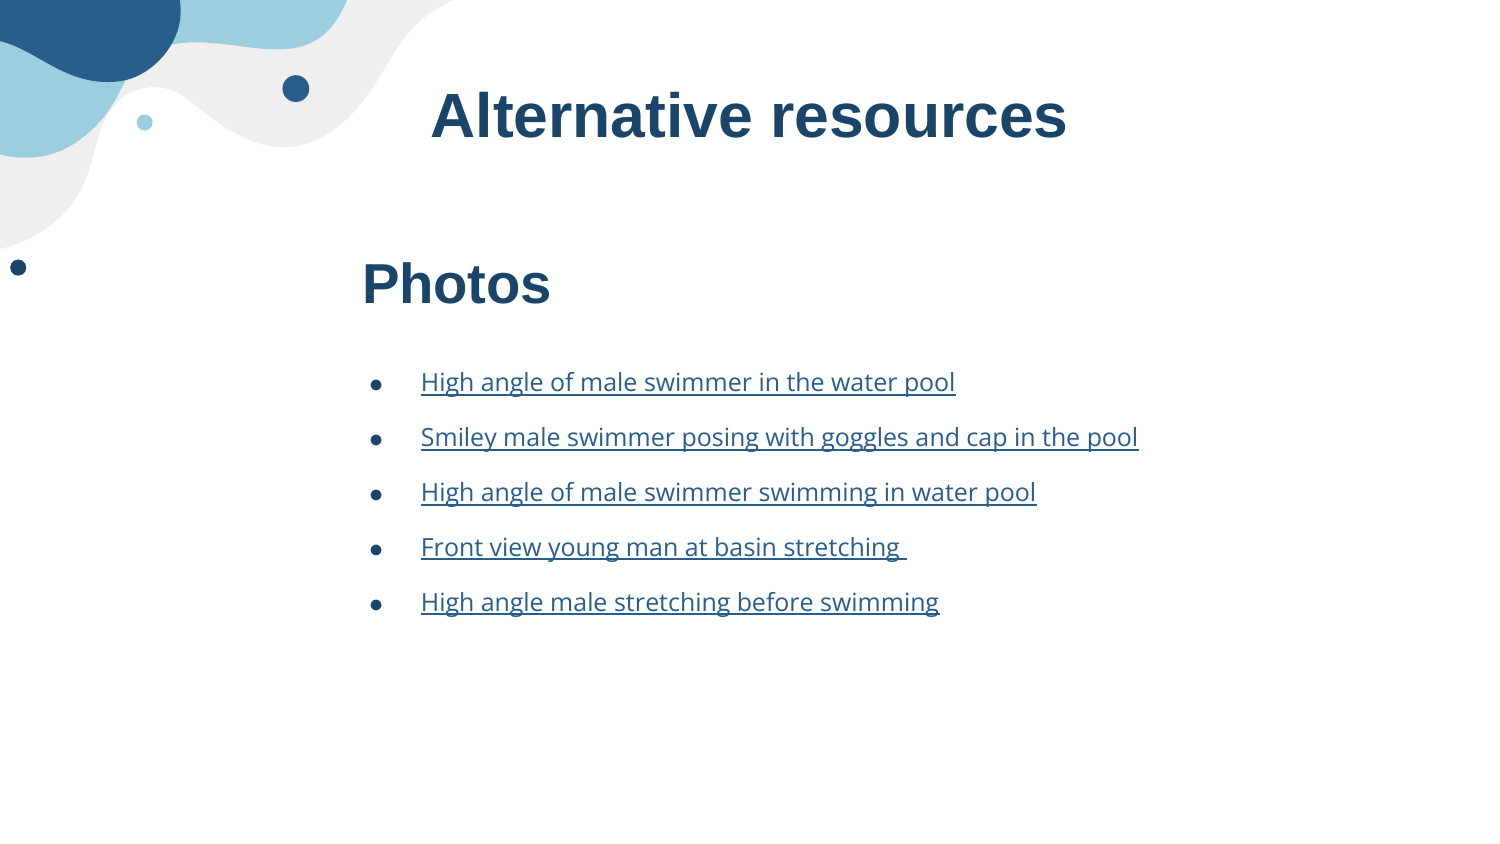

# Alternative resources
Photos
High angle of male swimmer in the water pool
Smiley male swimmer posing with goggles and cap in the pool
High angle of male swimmer swimming in water pool
Front view young man at basin stretching
High angle male stretching before swimming